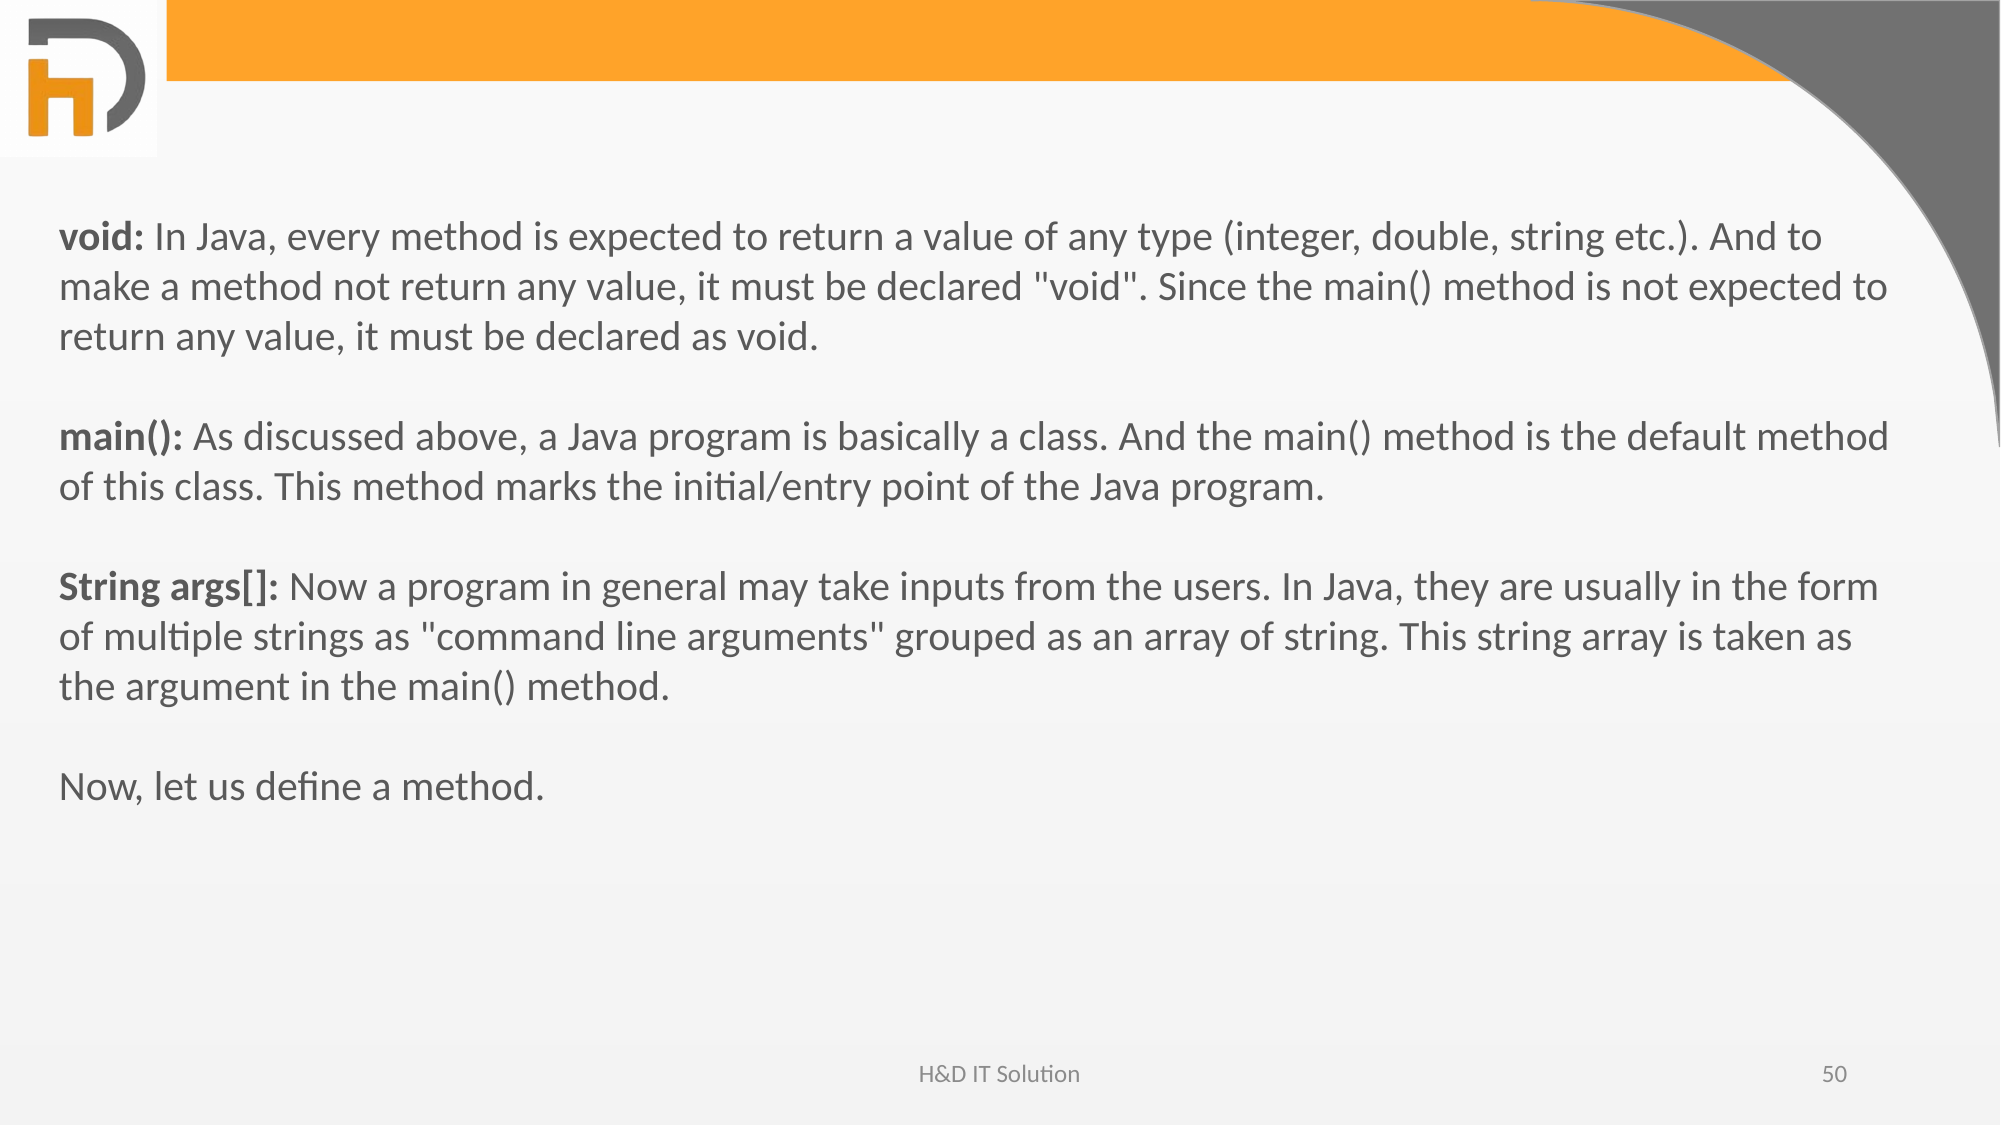

void: In Java, every method is expected to return a value of any type (integer, double, string etc.). And to make a method not return any value, it must be declared "void". Since the main() method is not expected to return any value, it must be declared as void.

main(): As discussed above, a Java program is basically a class. And the main() method is the default method of this class. This method marks the initial/entry point of the Java program.

String args[]: Now a program in general may take inputs from the users. In Java, they are usually in the form of multiple strings as "command line arguments" grouped as an array of string. This string array is taken as the argument in the main() method.

Now, let us define a method.
H&D IT Solution
50